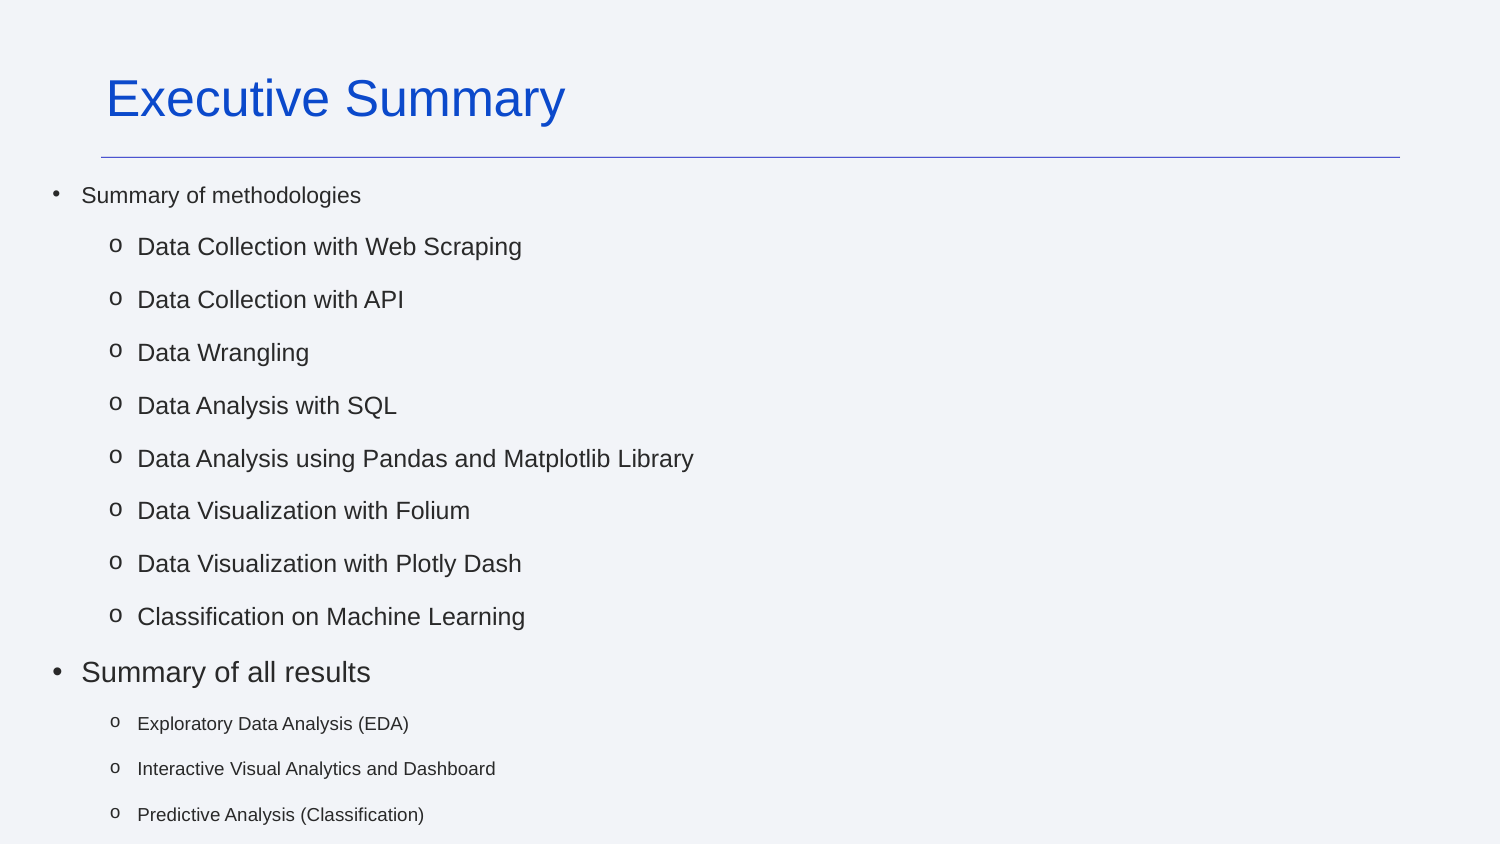

Executive Summary
Summary of methodologies
Data Collection with Web Scraping
Data Collection with API
Data Wrangling
Data Analysis with SQL
Data Analysis using Pandas and Matplotlib Library
Data Visualization with Folium
Data Visualization with Plotly Dash
Classification on Machine Learning
Summary of all results
Exploratory Data Analysis (EDA)
Interactive Visual Analytics and Dashboard
Predictive Analysis (Classification)